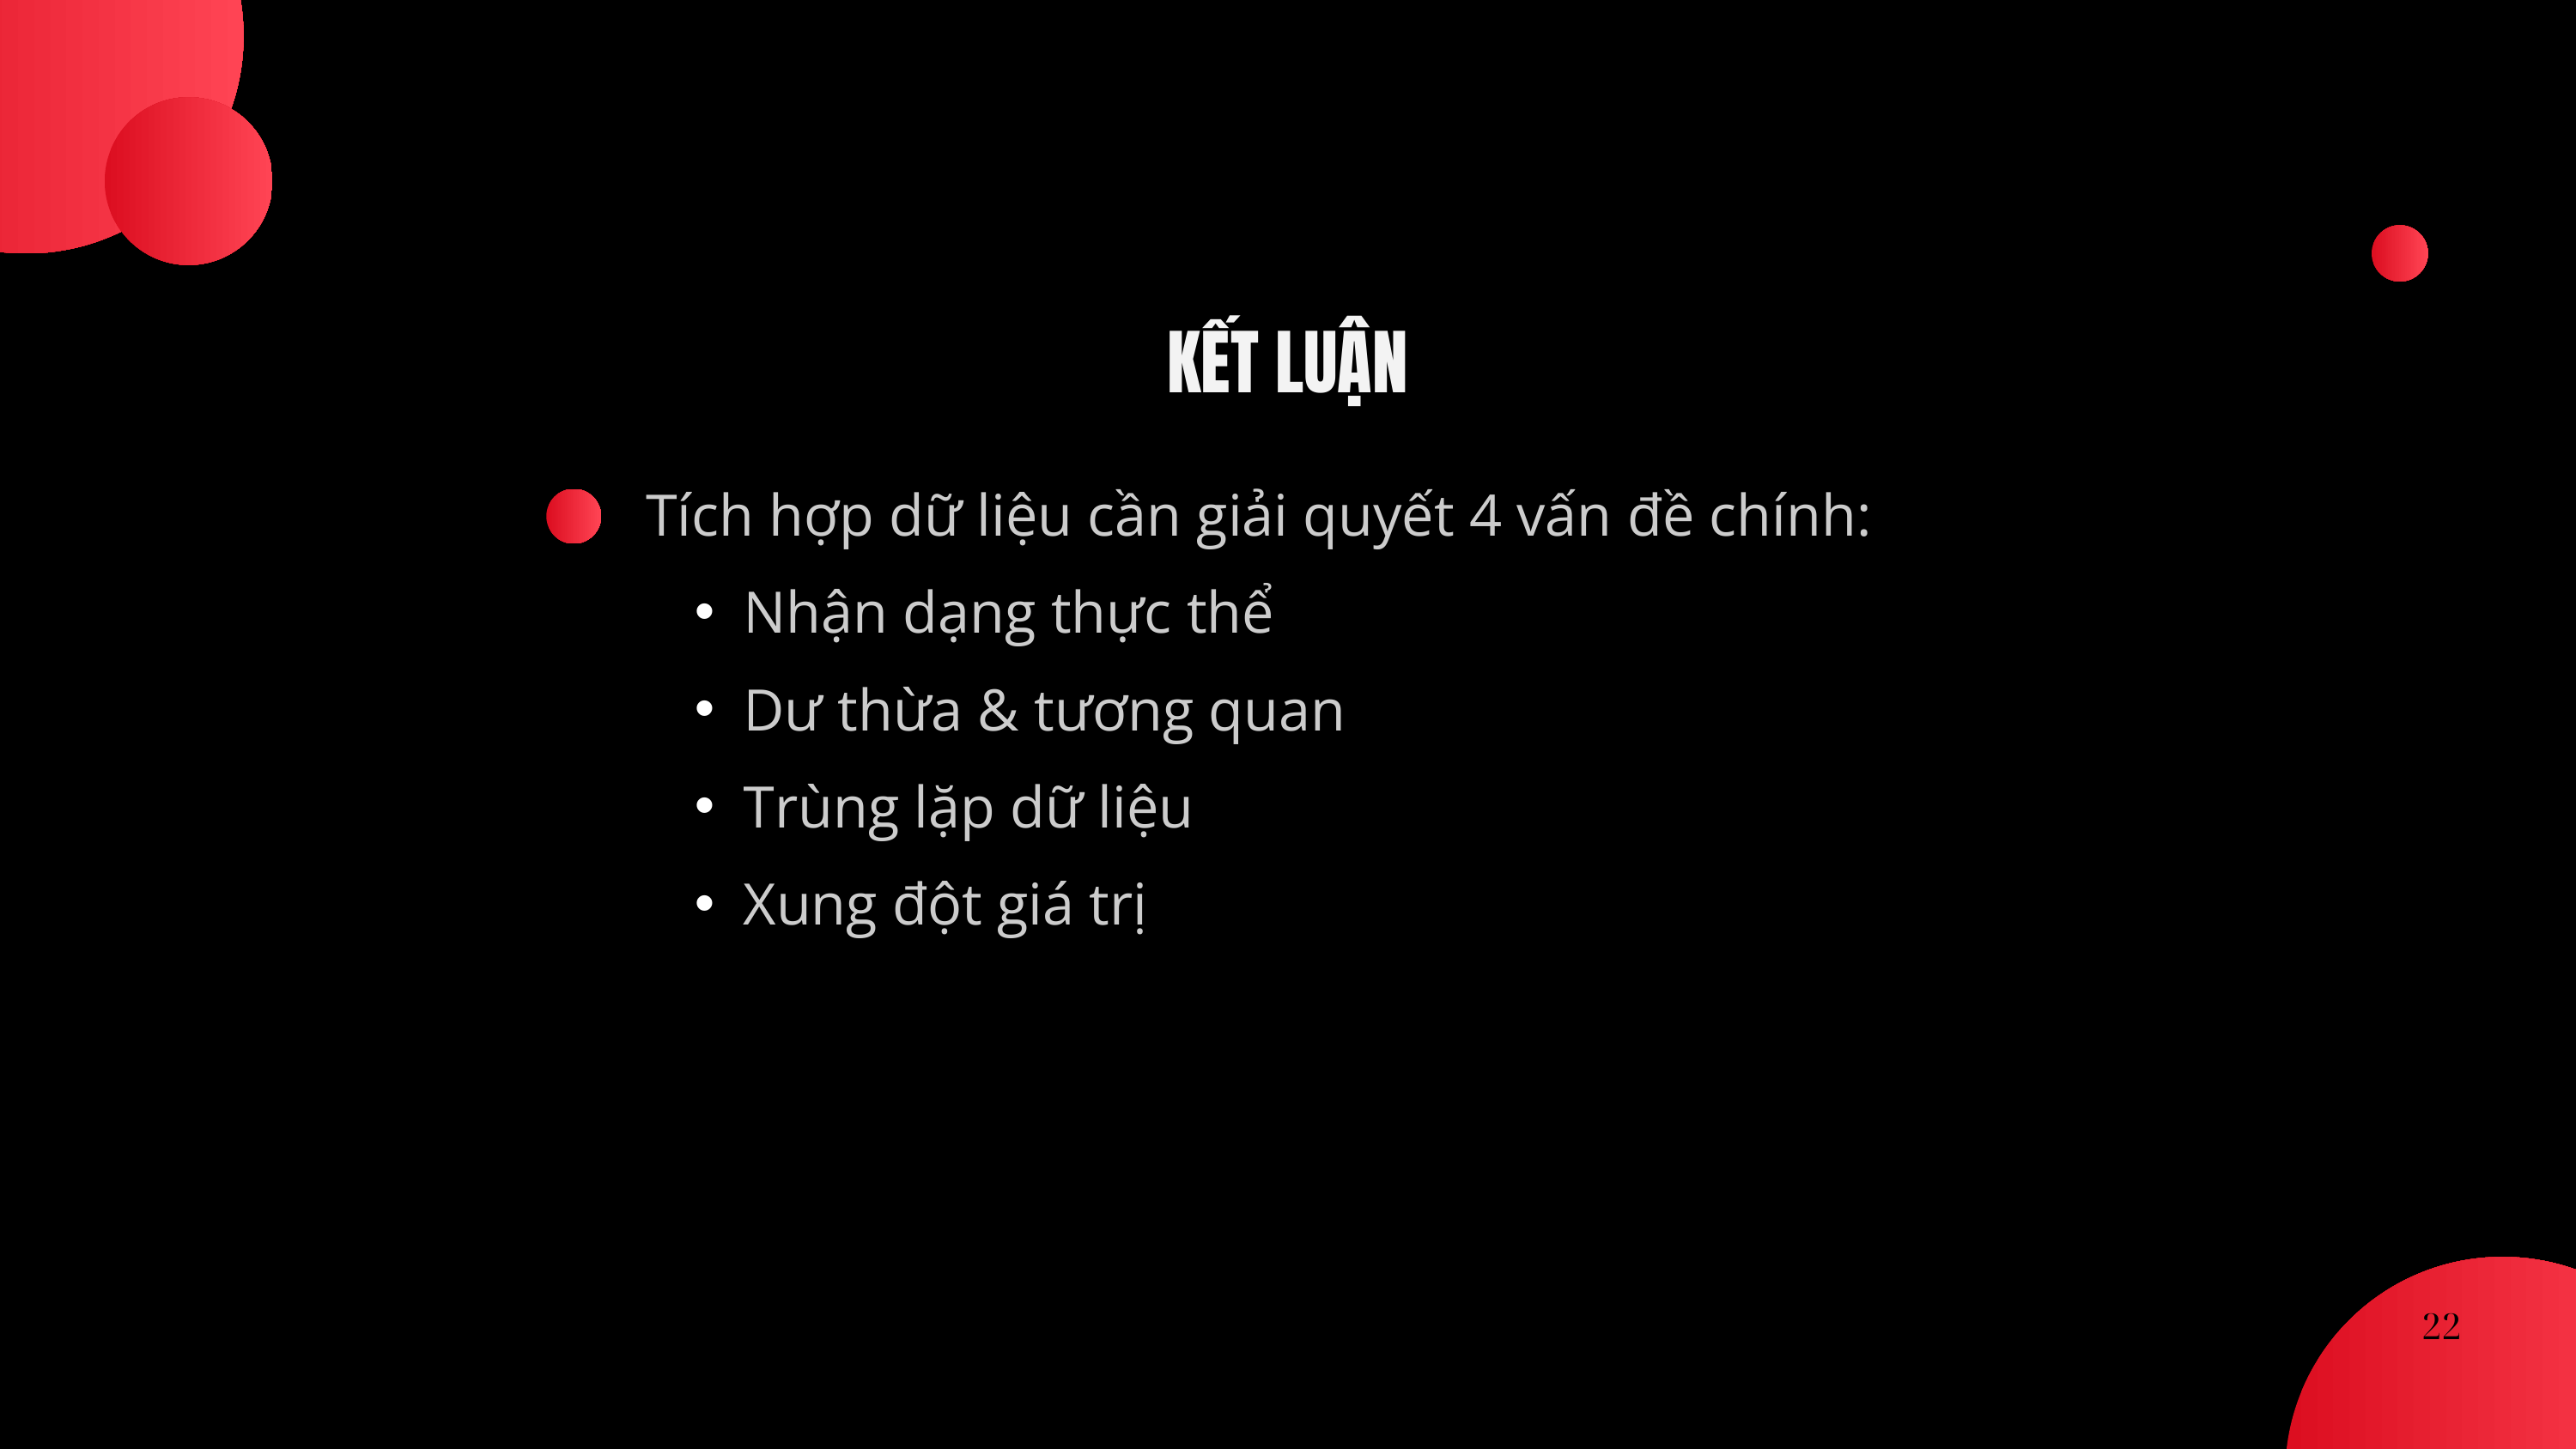

KẾT LUẬN

Tích hợp dữ liệu cần giải quyết 4 vấn đề chính:
Nhận dạng thực thể
Dư thừa & tương quan
Trùng lặp dữ liệu
Xung đột giá trị

22